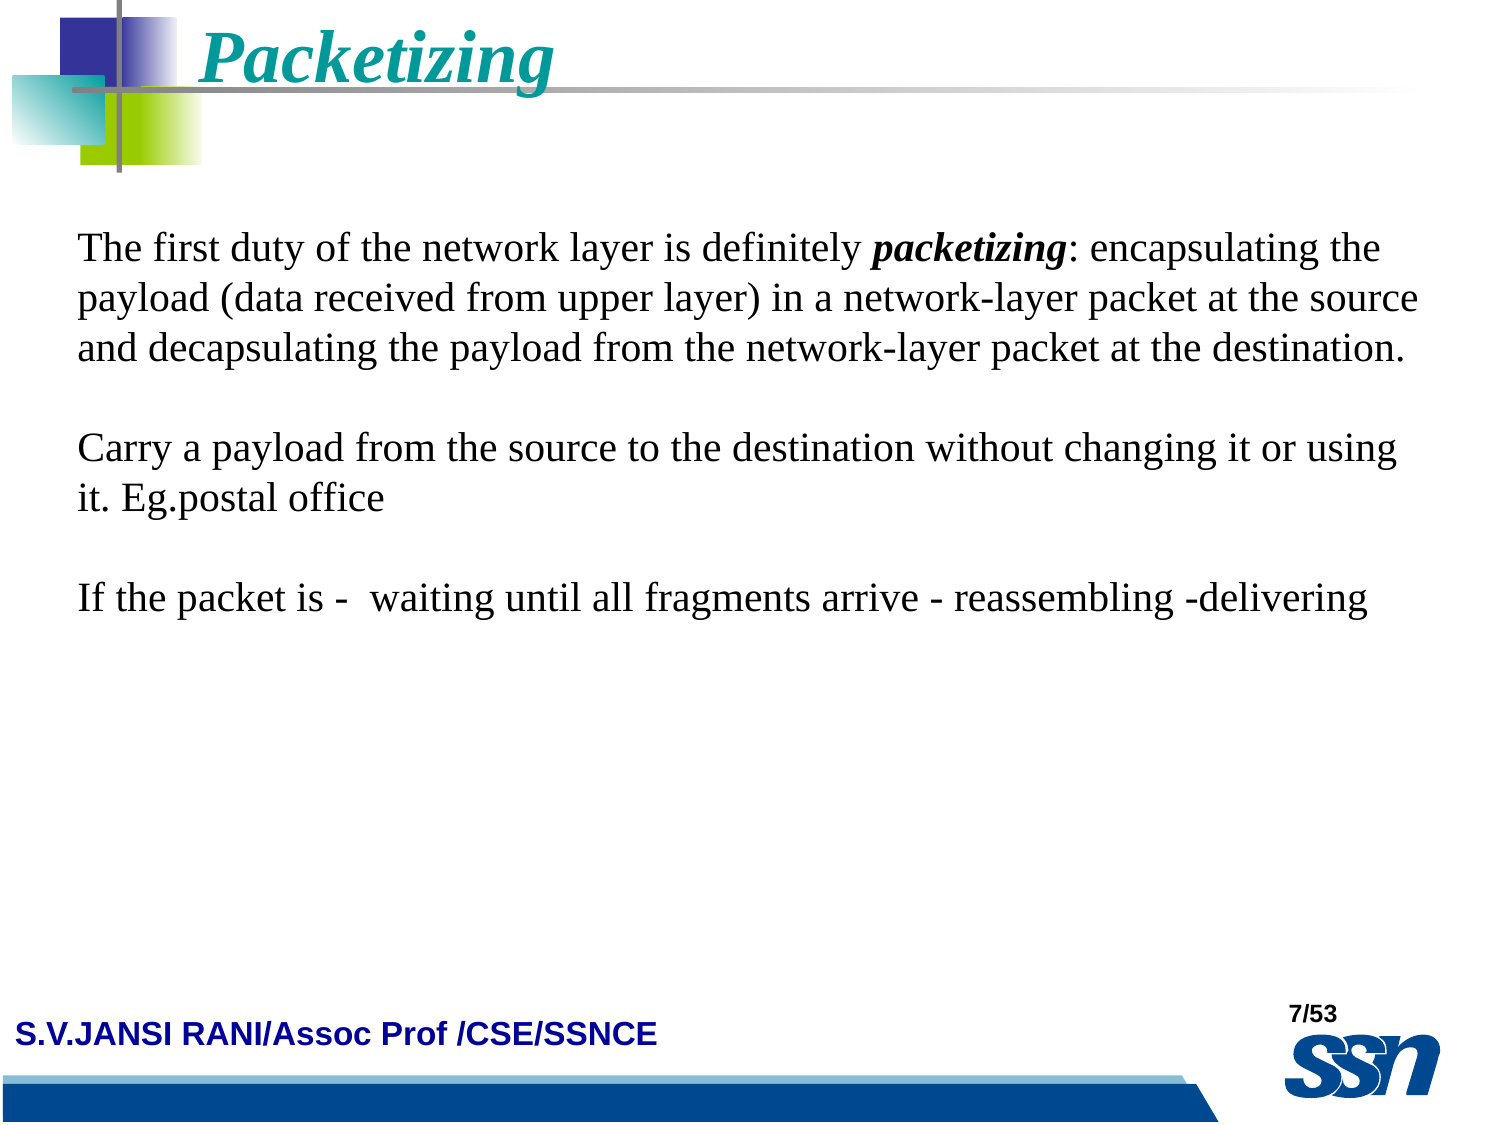

Packetizing

The first duty of the network layer is definitely packetizing: encapsulating the payload (data received from upper layer) in a network-layer packet at the source and decapsulating the payload from the network-layer packet at the destination.

Carry a payload from the source to the destination without changing it or using it. Eg.postal office

If the packet is -  waiting until all fragments arrive - reassembling -delivering